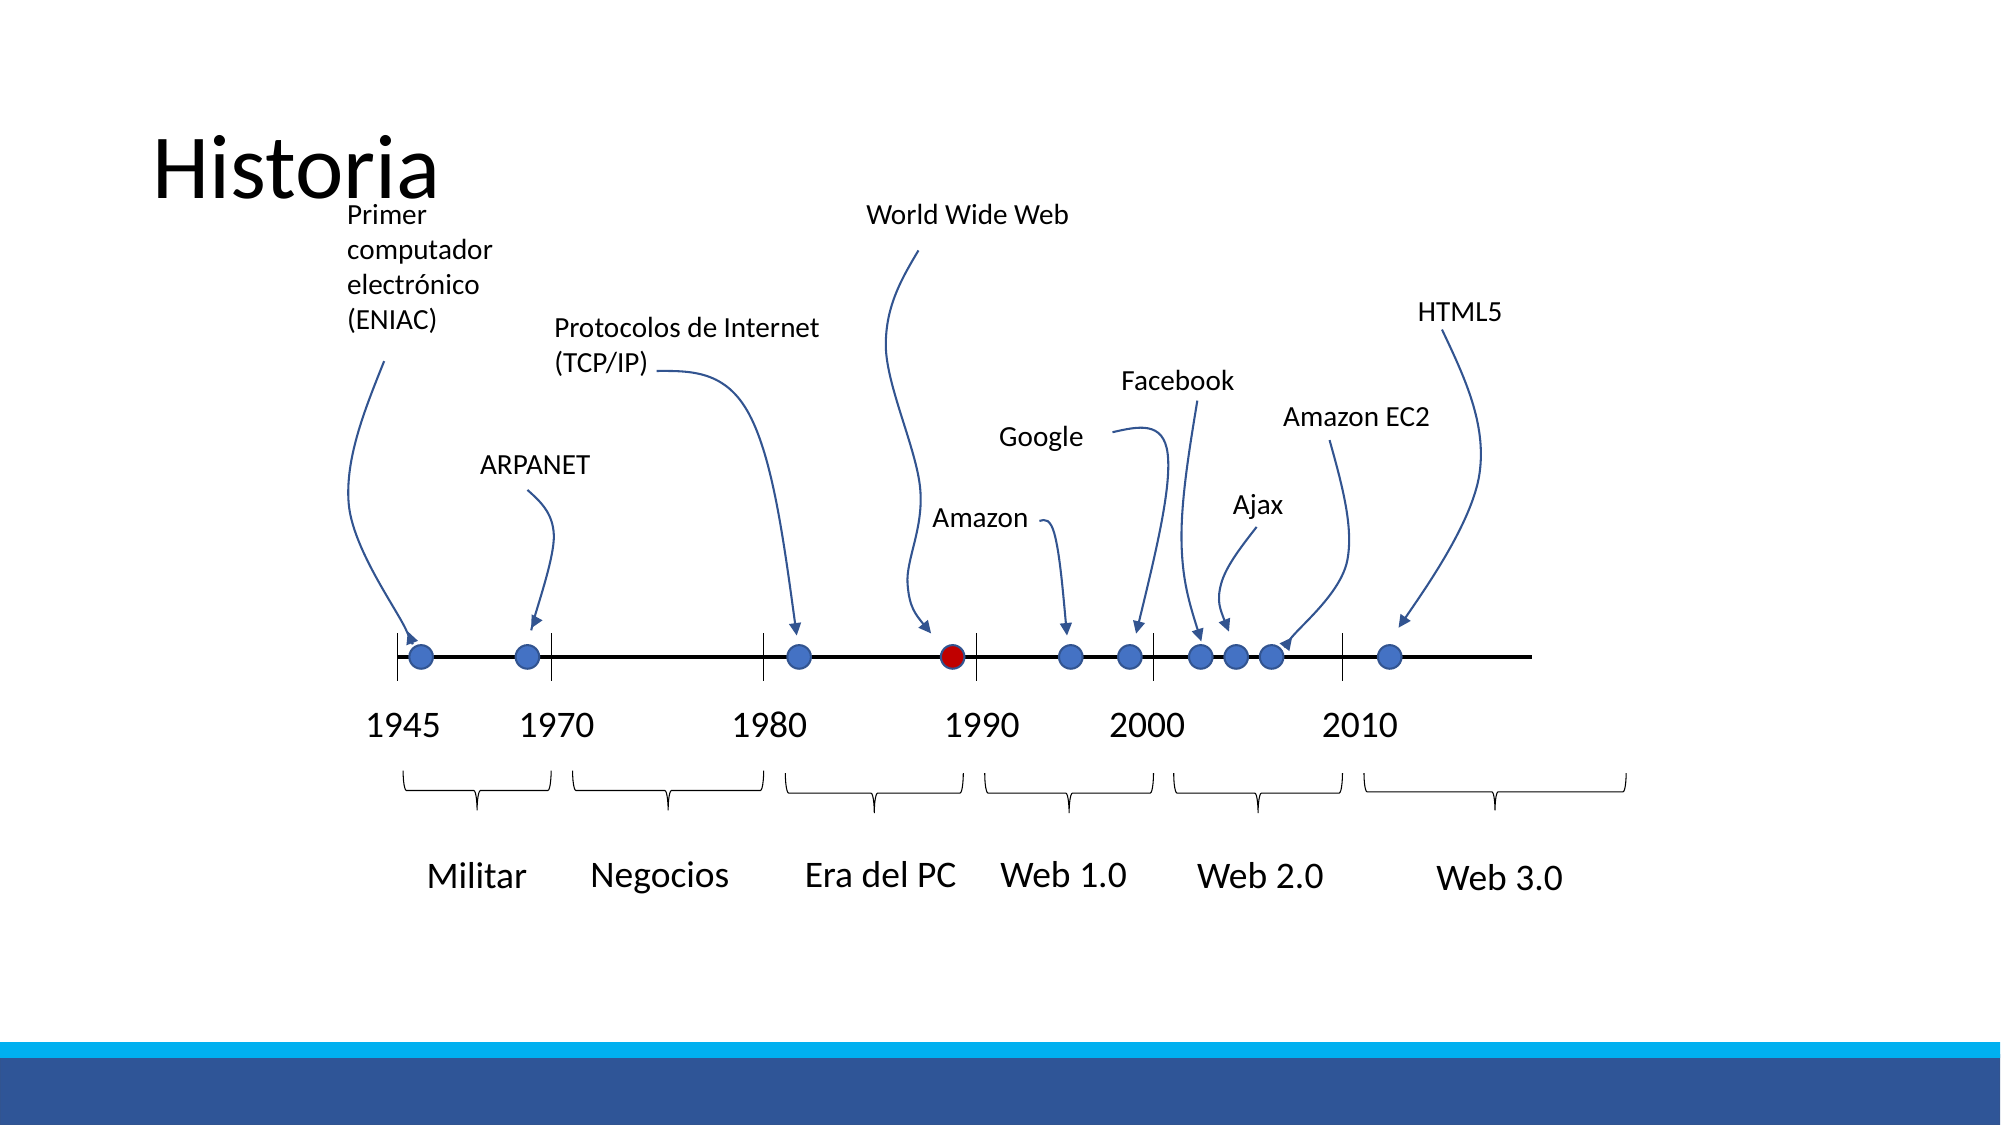

# Historia
Primer computador electrónico (ENIAC)
World Wide Web

HTML5
Protocolos de Internet
(TCP/IP)

Facebook

Amazon EC2

Google

ARPANET

Ajax

Amazon

1945
1970
1980
1990
2000
2010

Web 1.0
Negocios
Era del PC
Militar
Web 2.0
Web 3.0